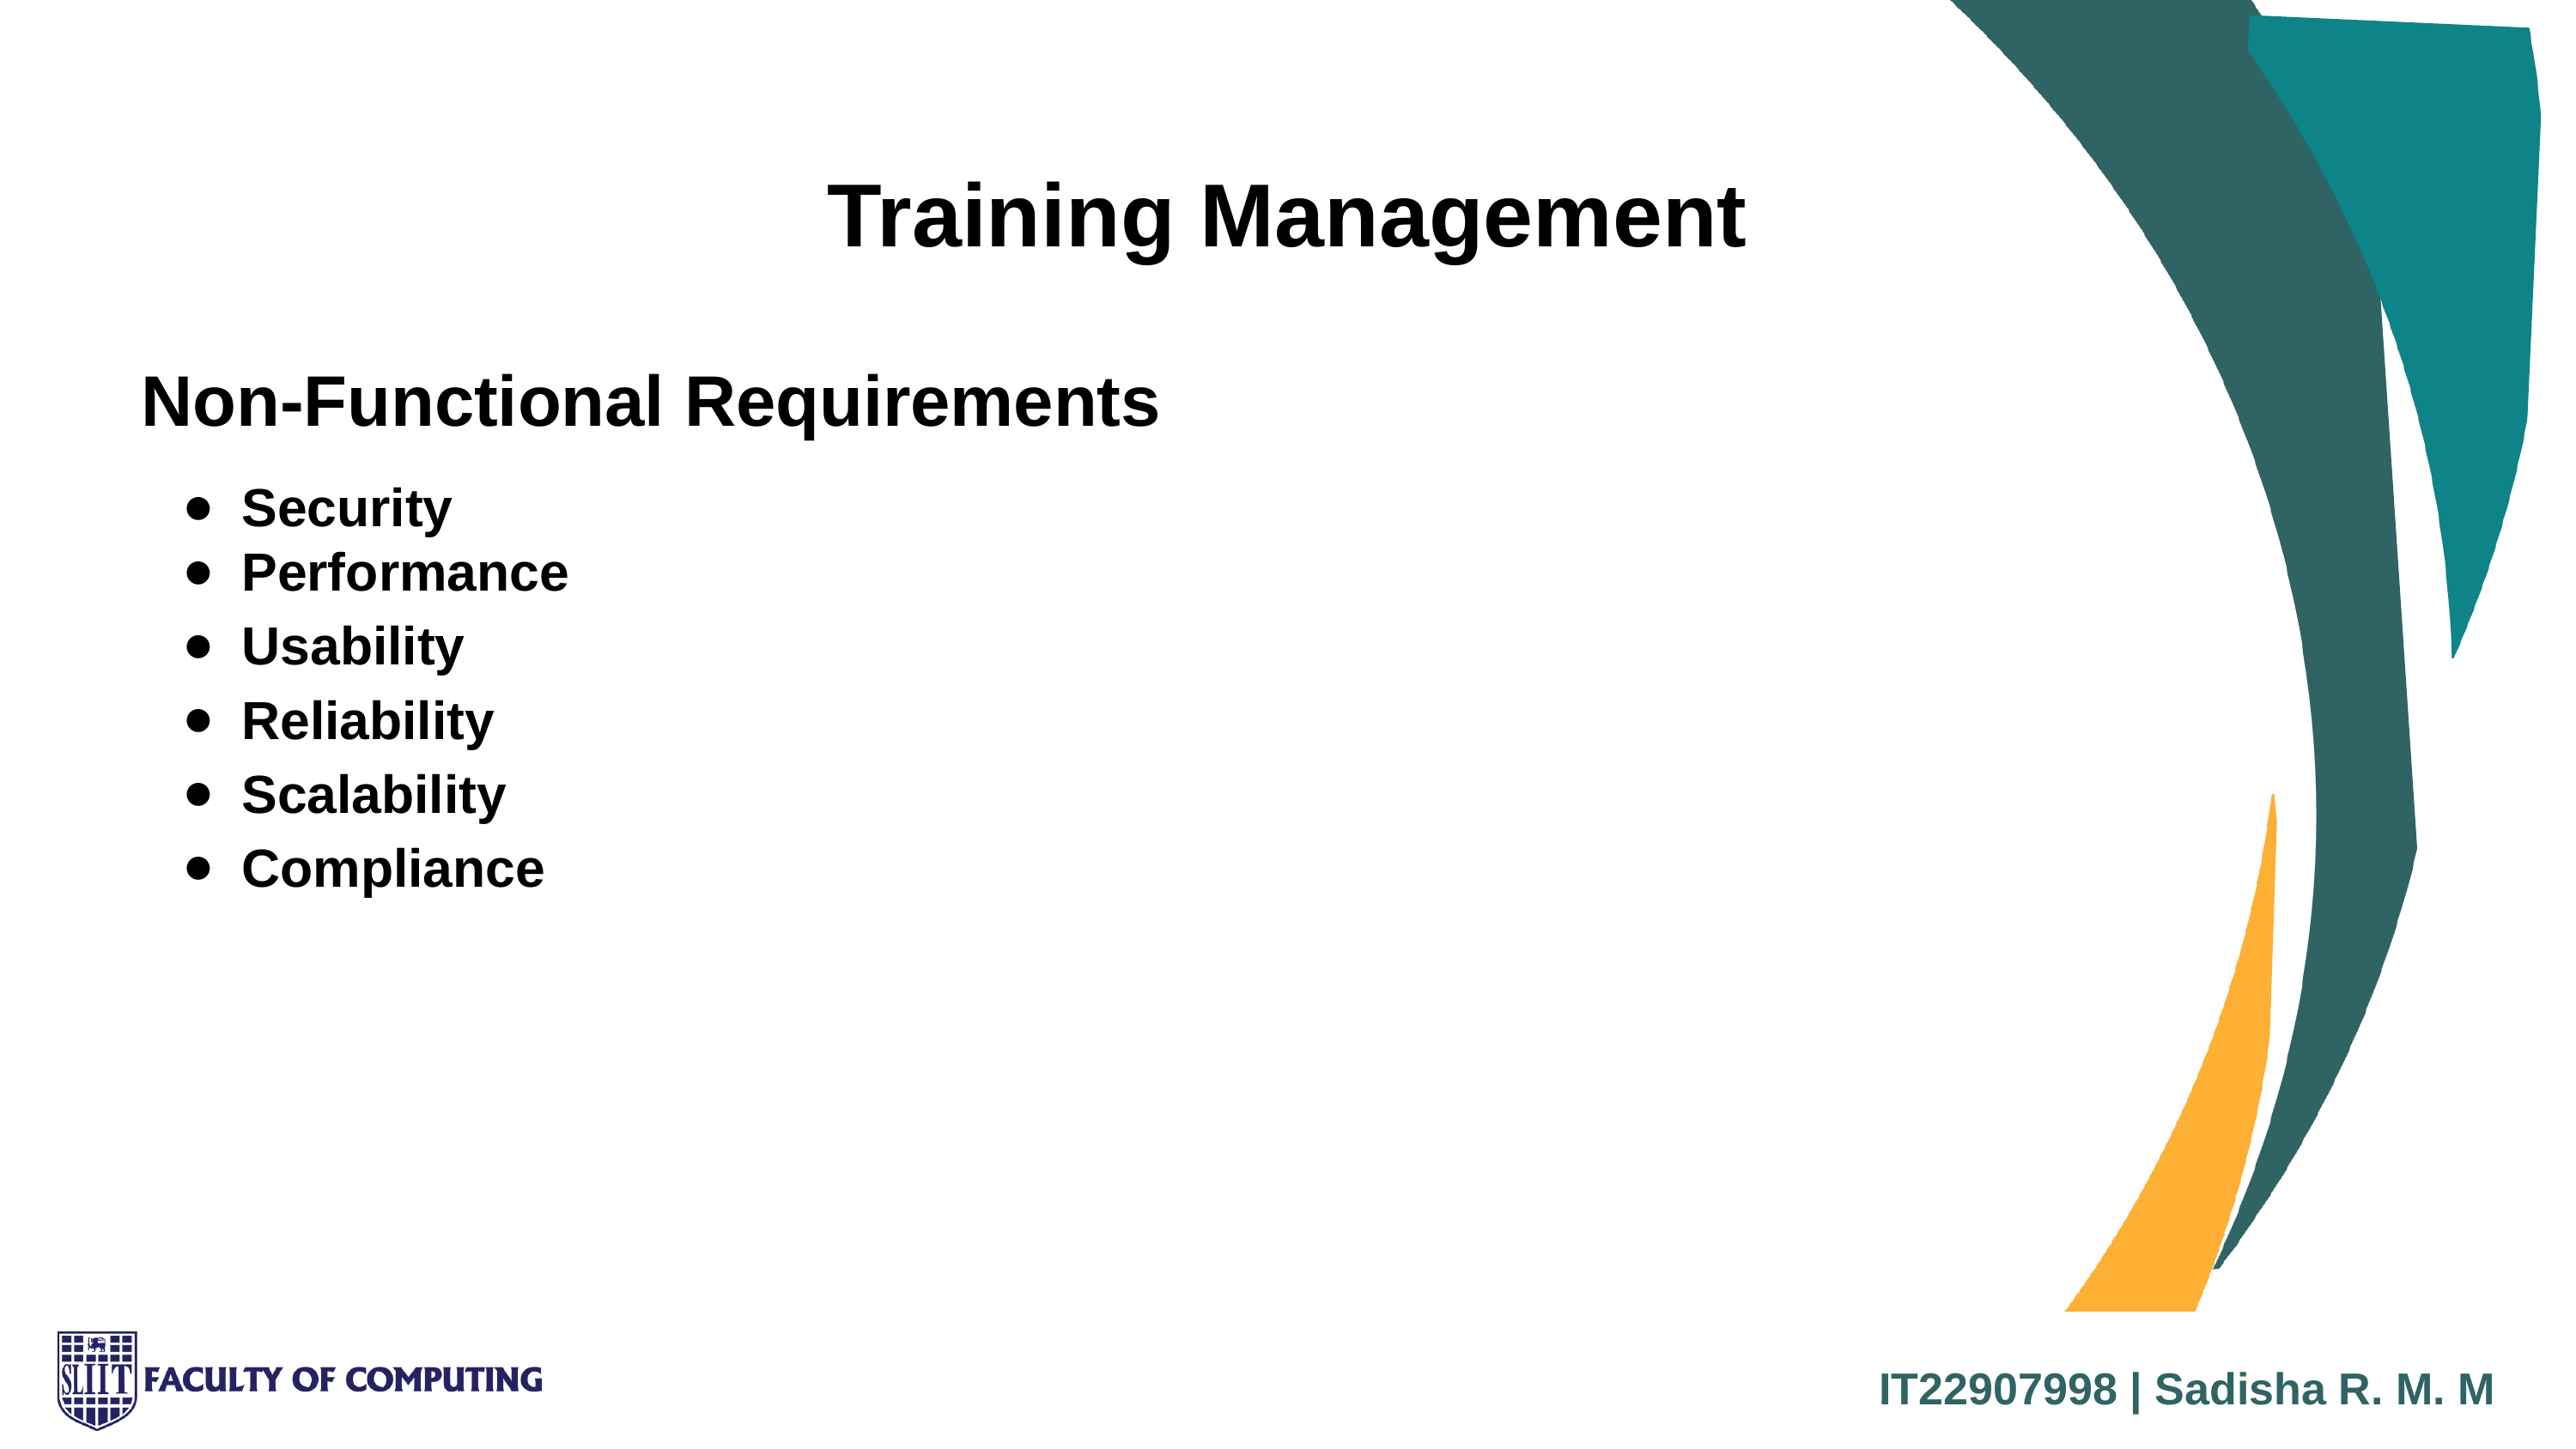

Training Management
Non-Functional Requirements
Security
Performance
Usability
Reliability
Scalability
Compliance

IT22907998 | Sadisha R. M. M